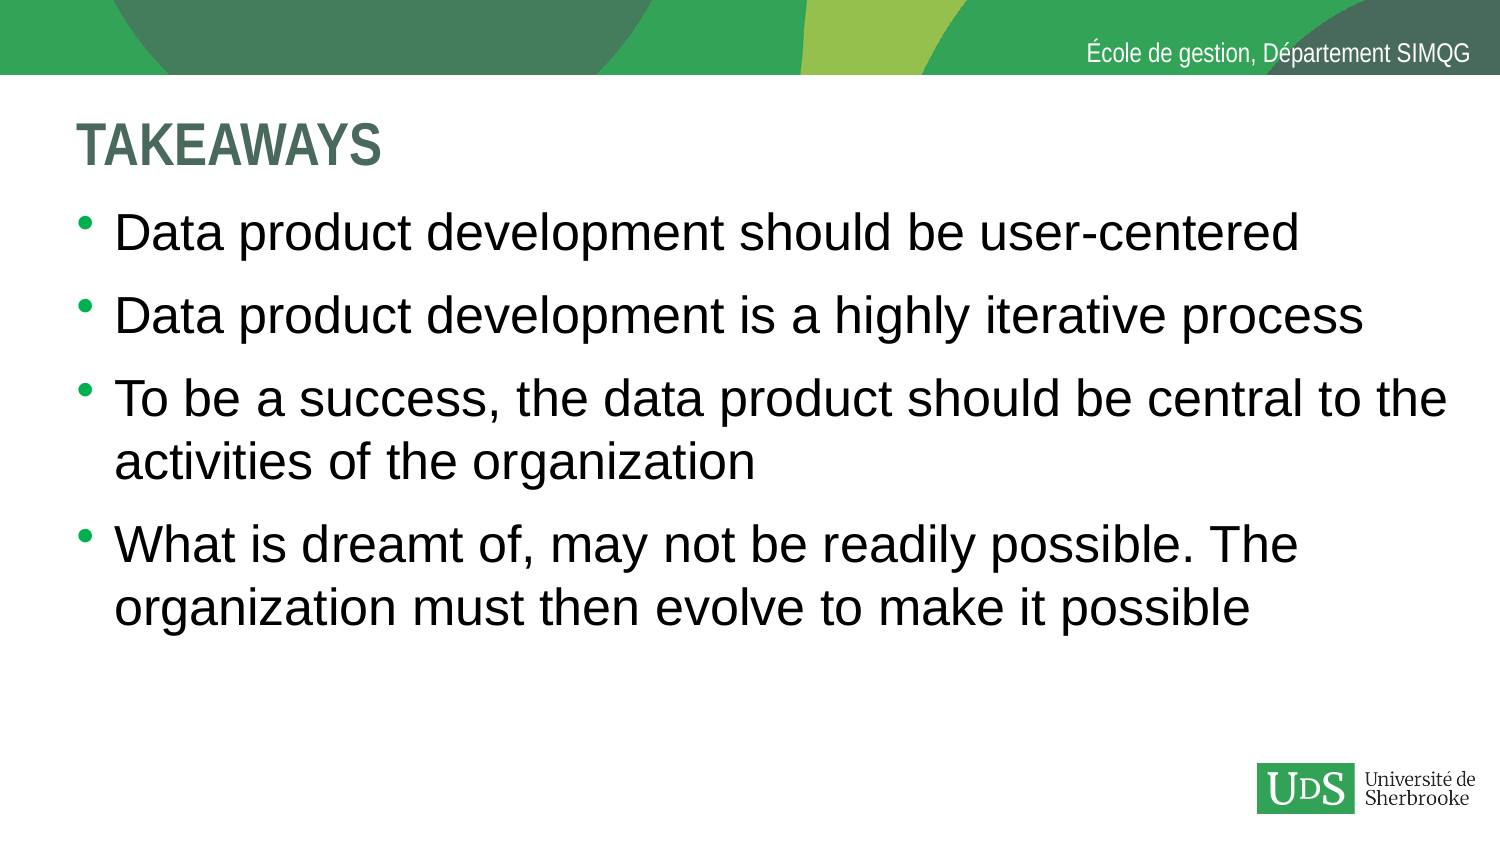

# Takeaways
Data product development should be user-centered
Data product development is a highly iterative process
To be a success, the data product should be central to the activities of the organization
What is dreamt of, may not be readily possible. The organization must then evolve to make it possible